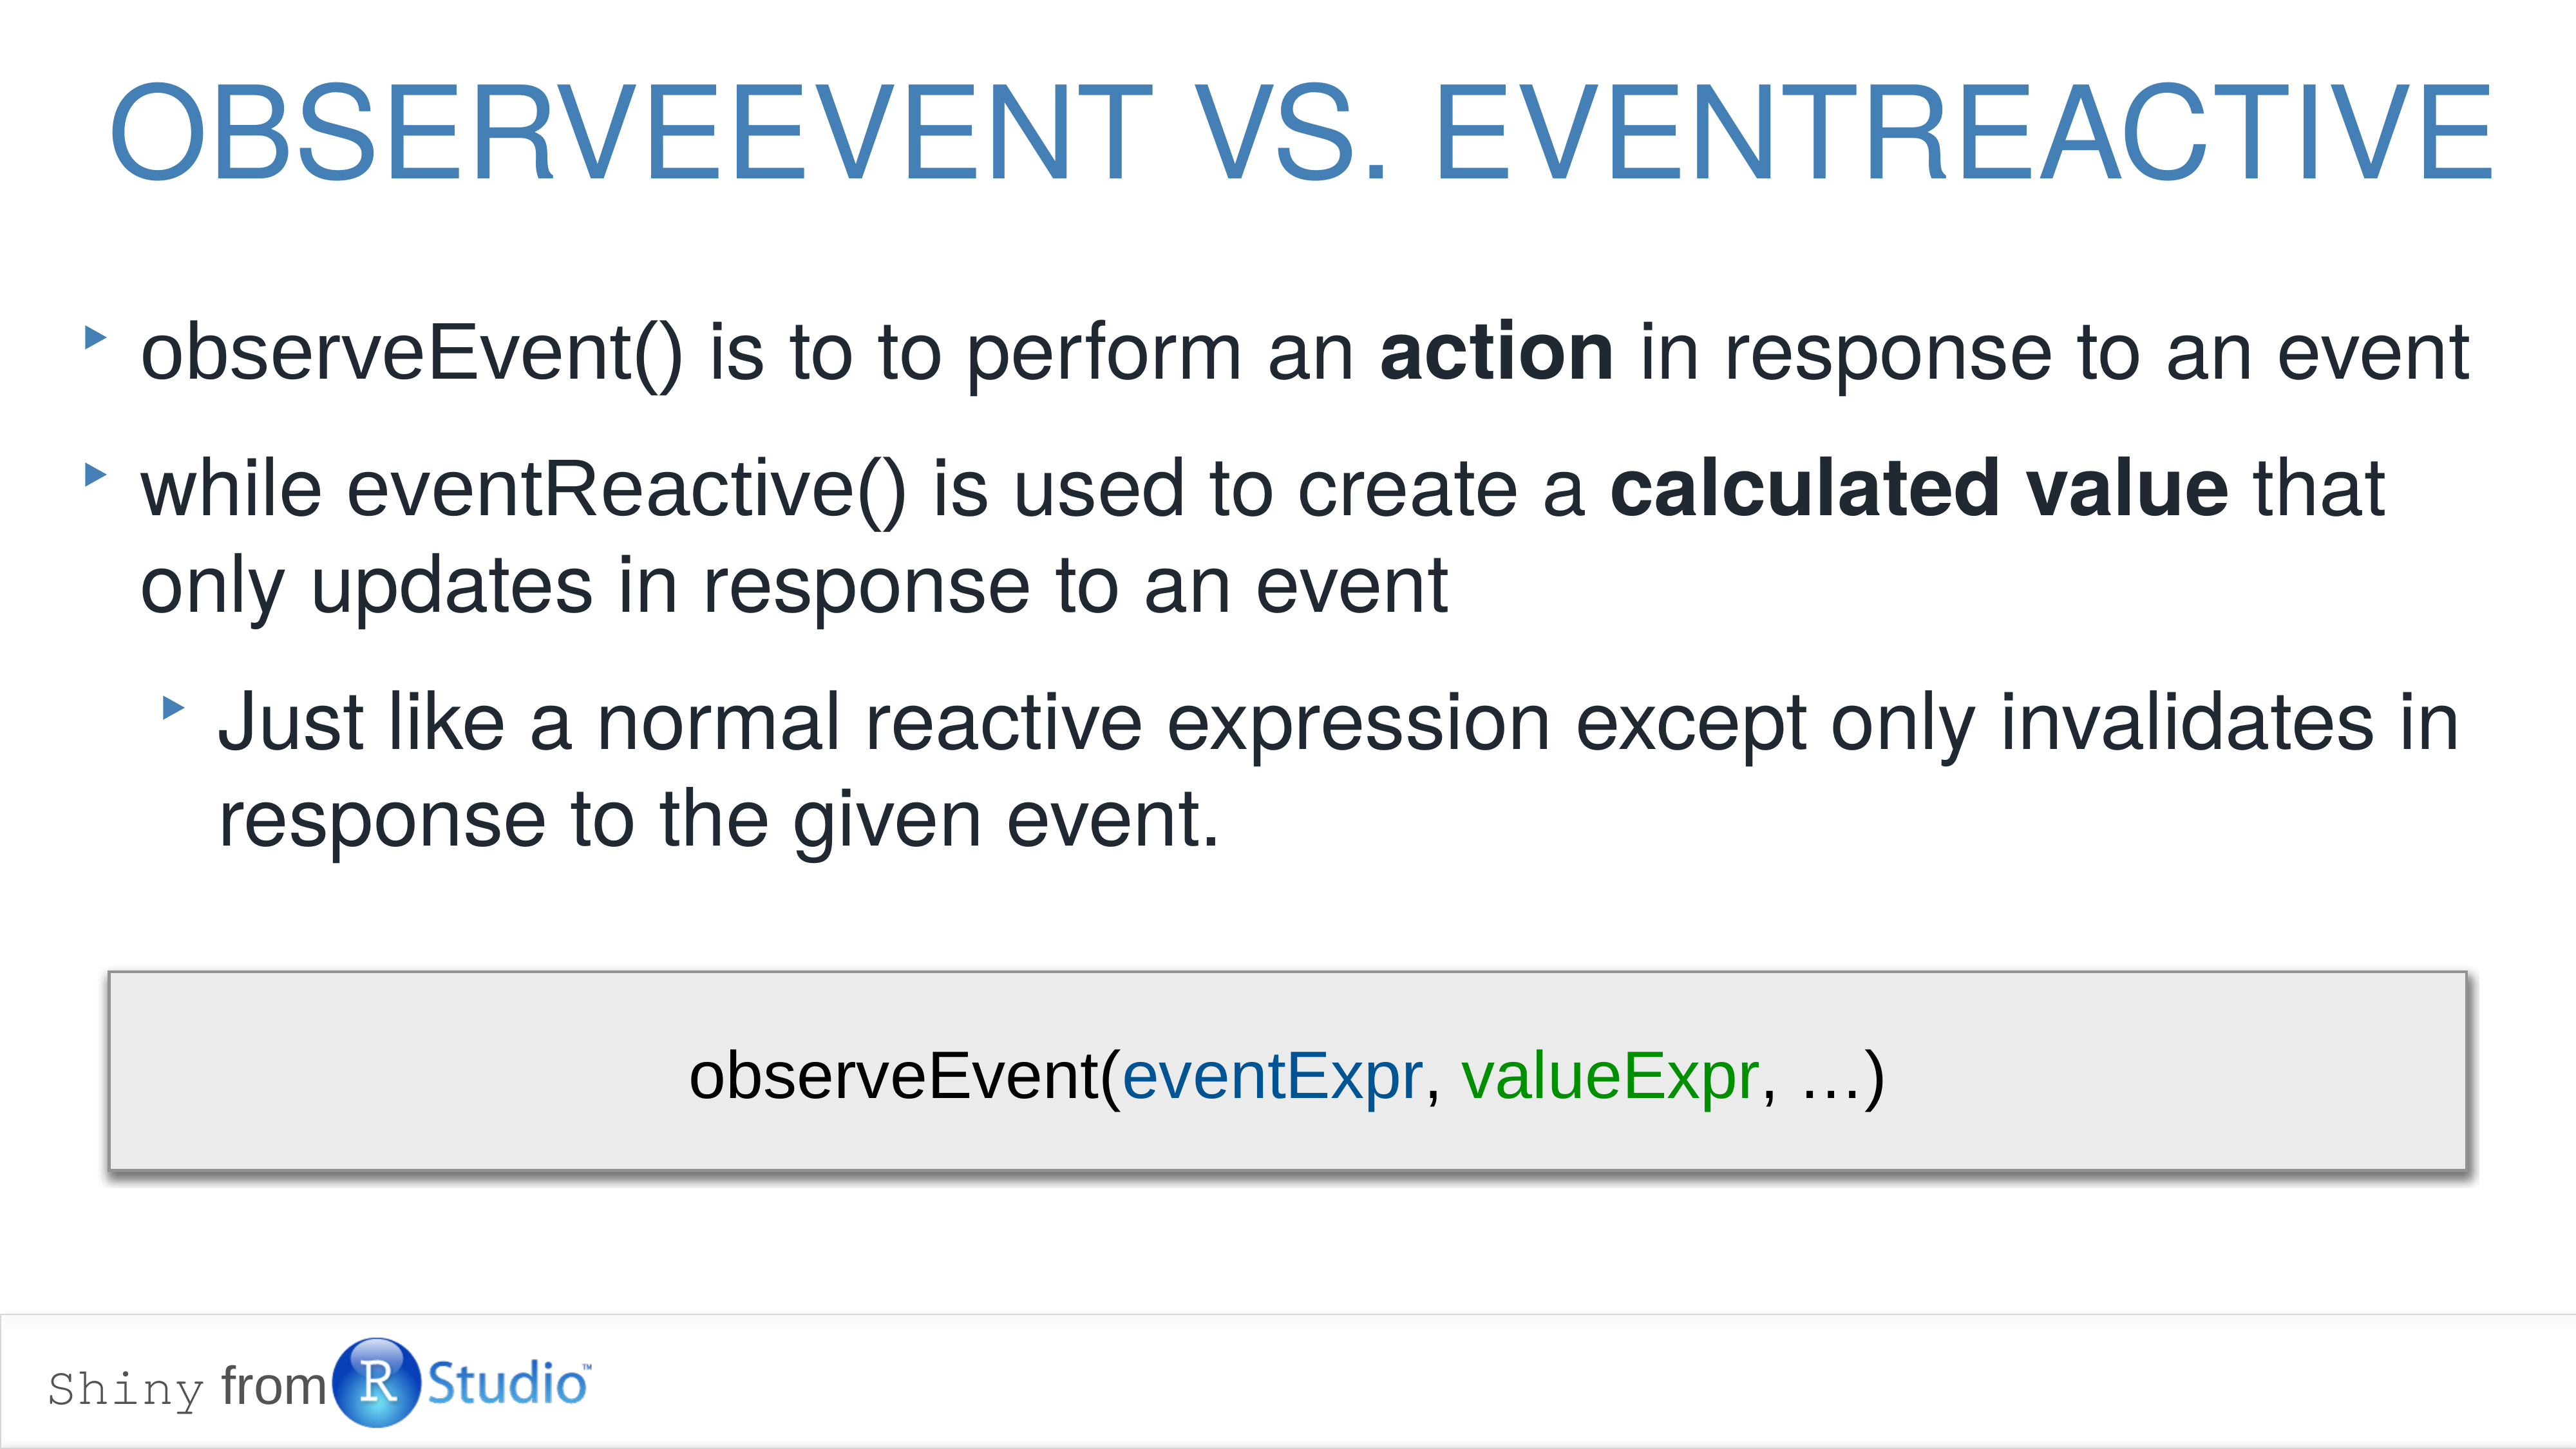

observeevent vs. eventreactive
observeEvent() is to to perform an action in response to an event
while eventReactive() is used to create a calculated value that only updates in response to an event
Just like a normal reactive expression except only invalidates in response to the given event.

observeEvent(eventExpr, valueExpr, …)